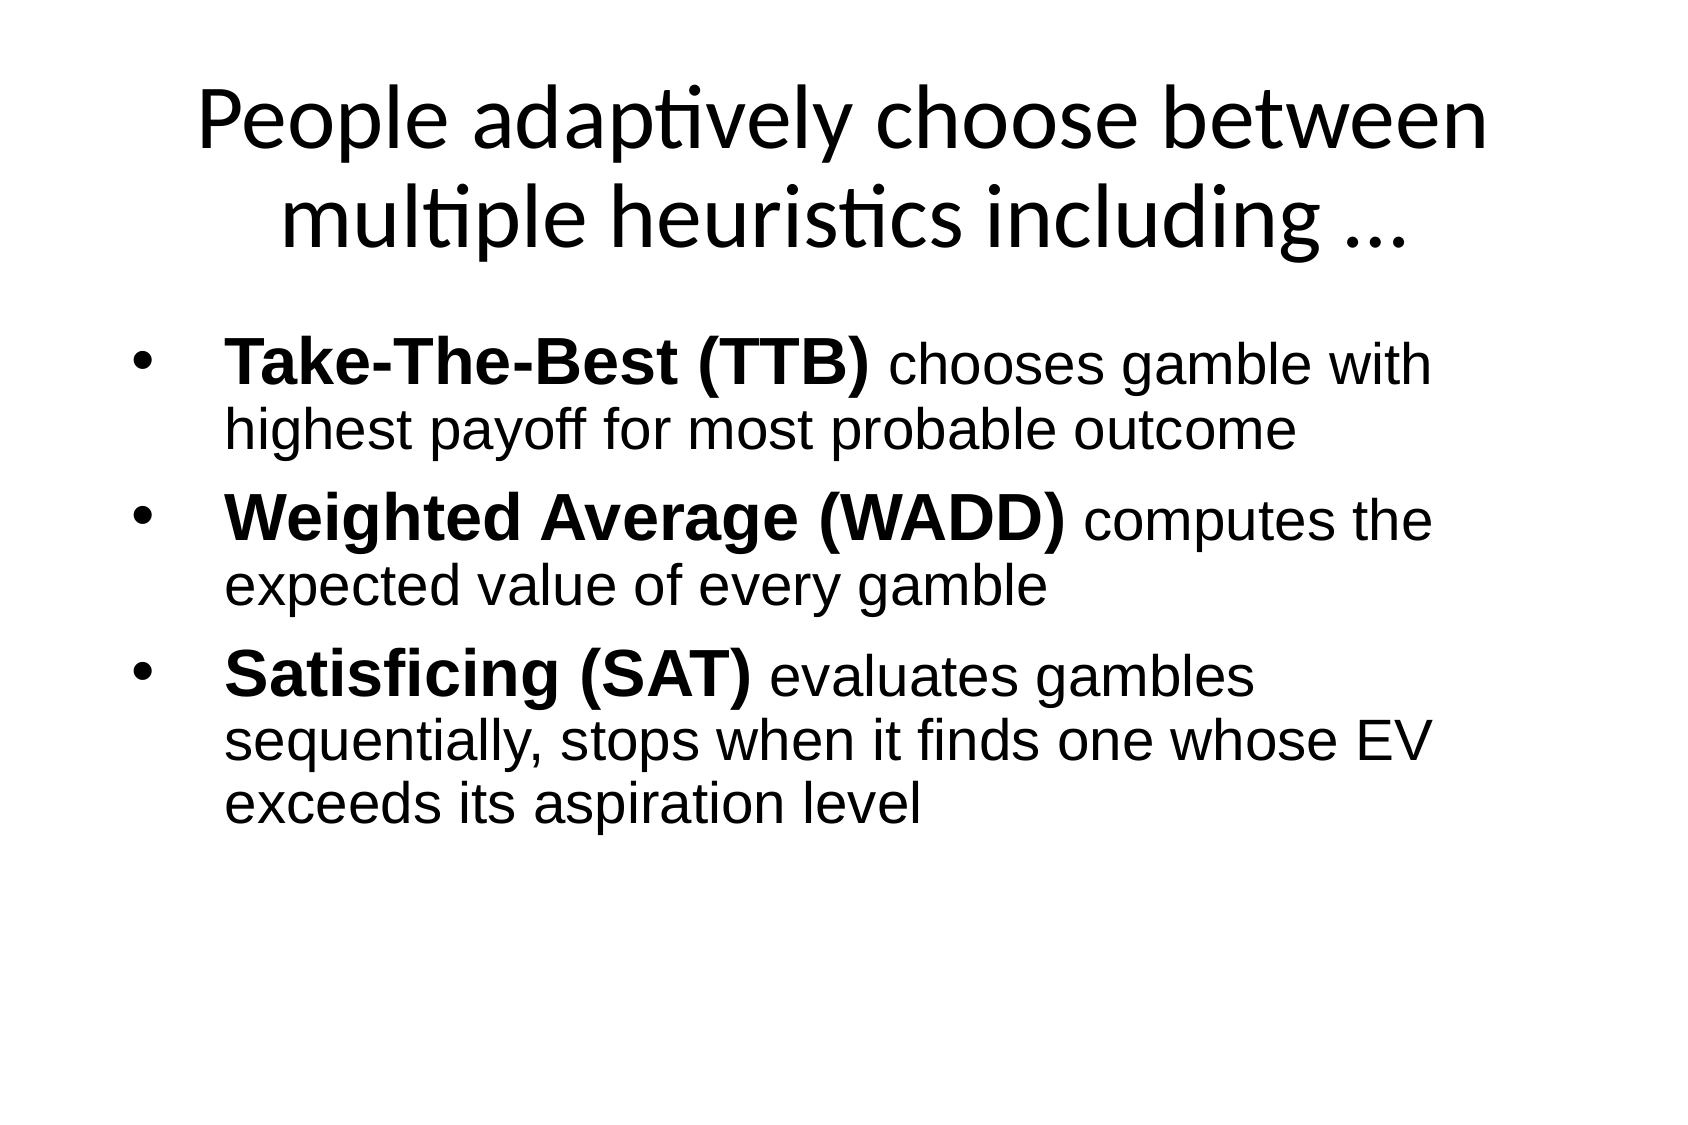

# People adaptively choose between multiple heuristics including …
Take-The-Best (TTB) chooses gamble with highest payoff for most probable outcome
Weighted Average (WADD) computes the expected value of every gamble
Satisficing (SAT) evaluates gambles sequentially, stops when it finds one whose EV exceeds its aspiration level